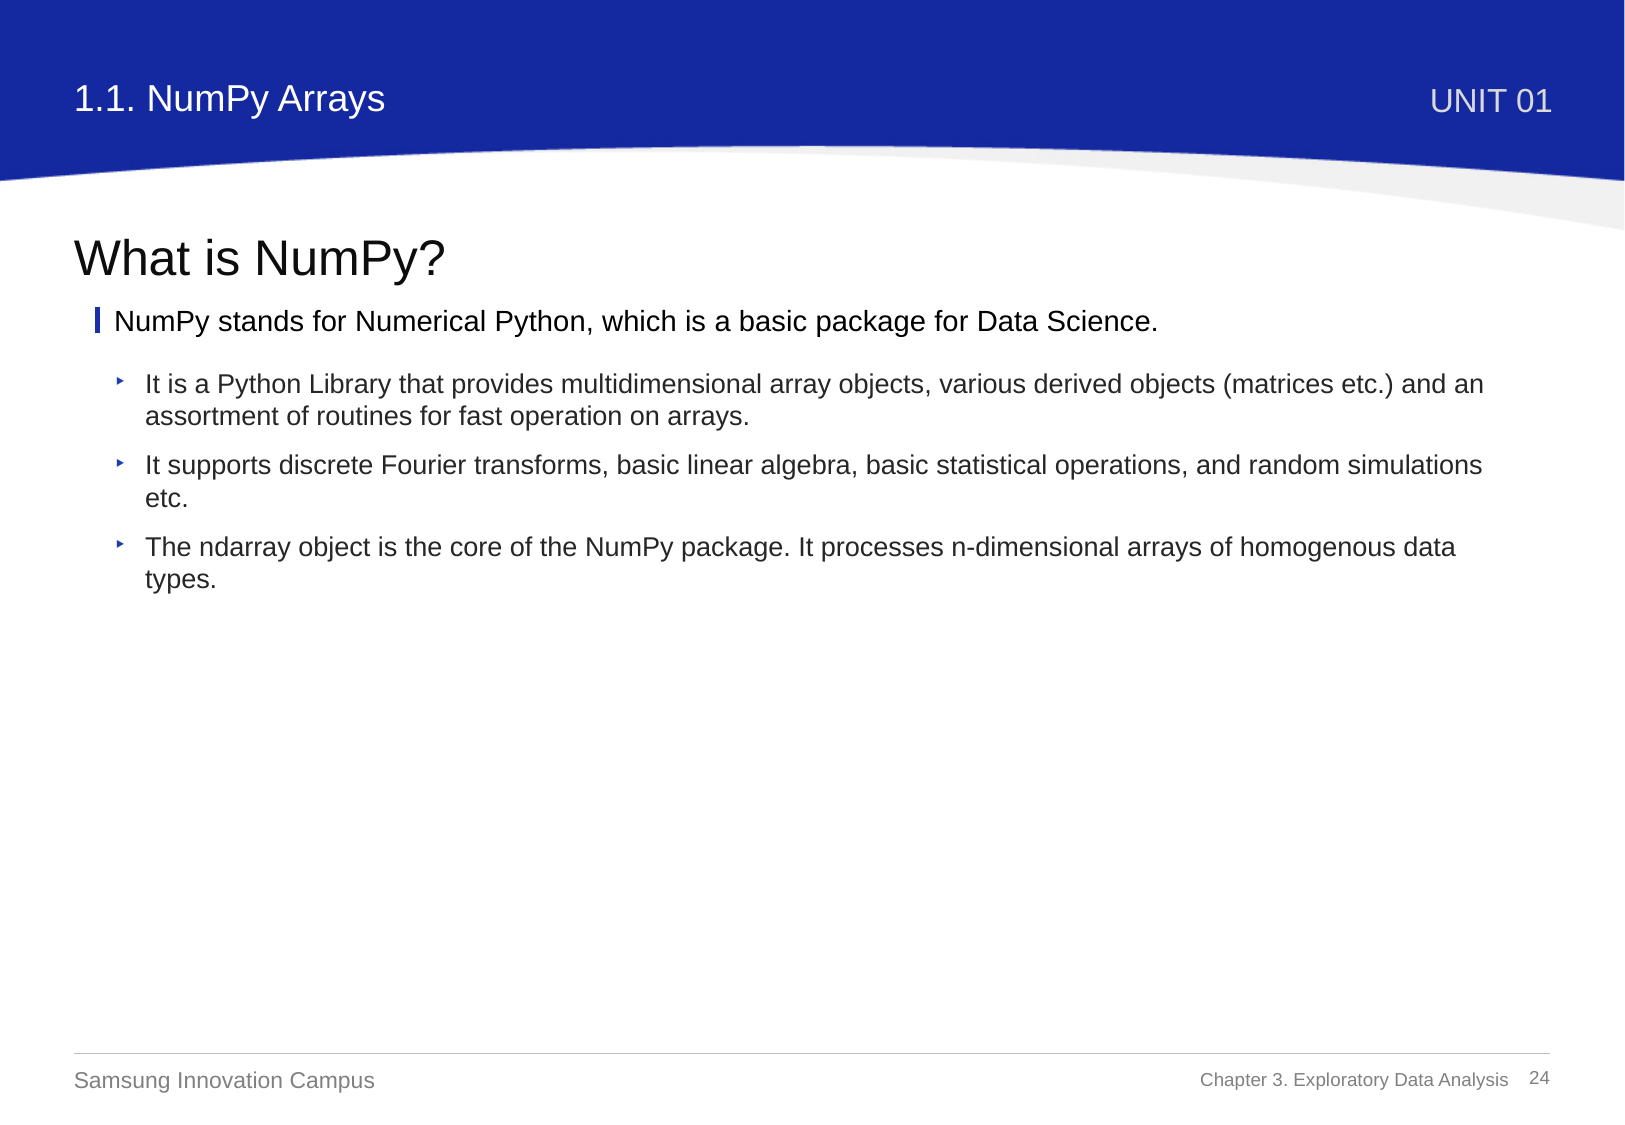

1.1. NumPy Arrays
UNIT 01
What is NumPy?
NumPy stands for Numerical Python, which is a basic package for Data Science.
It is a Python Library that provides multidimensional array objects, various derived objects (matrices etc.) and an assortment of routines for fast operation on arrays.
It supports discrete Fourier transforms, basic linear algebra, basic statistical operations, and random simulations etc.
The ndarray object is the core of the NumPy package. It processes n-dimensional arrays of homogenous data types.